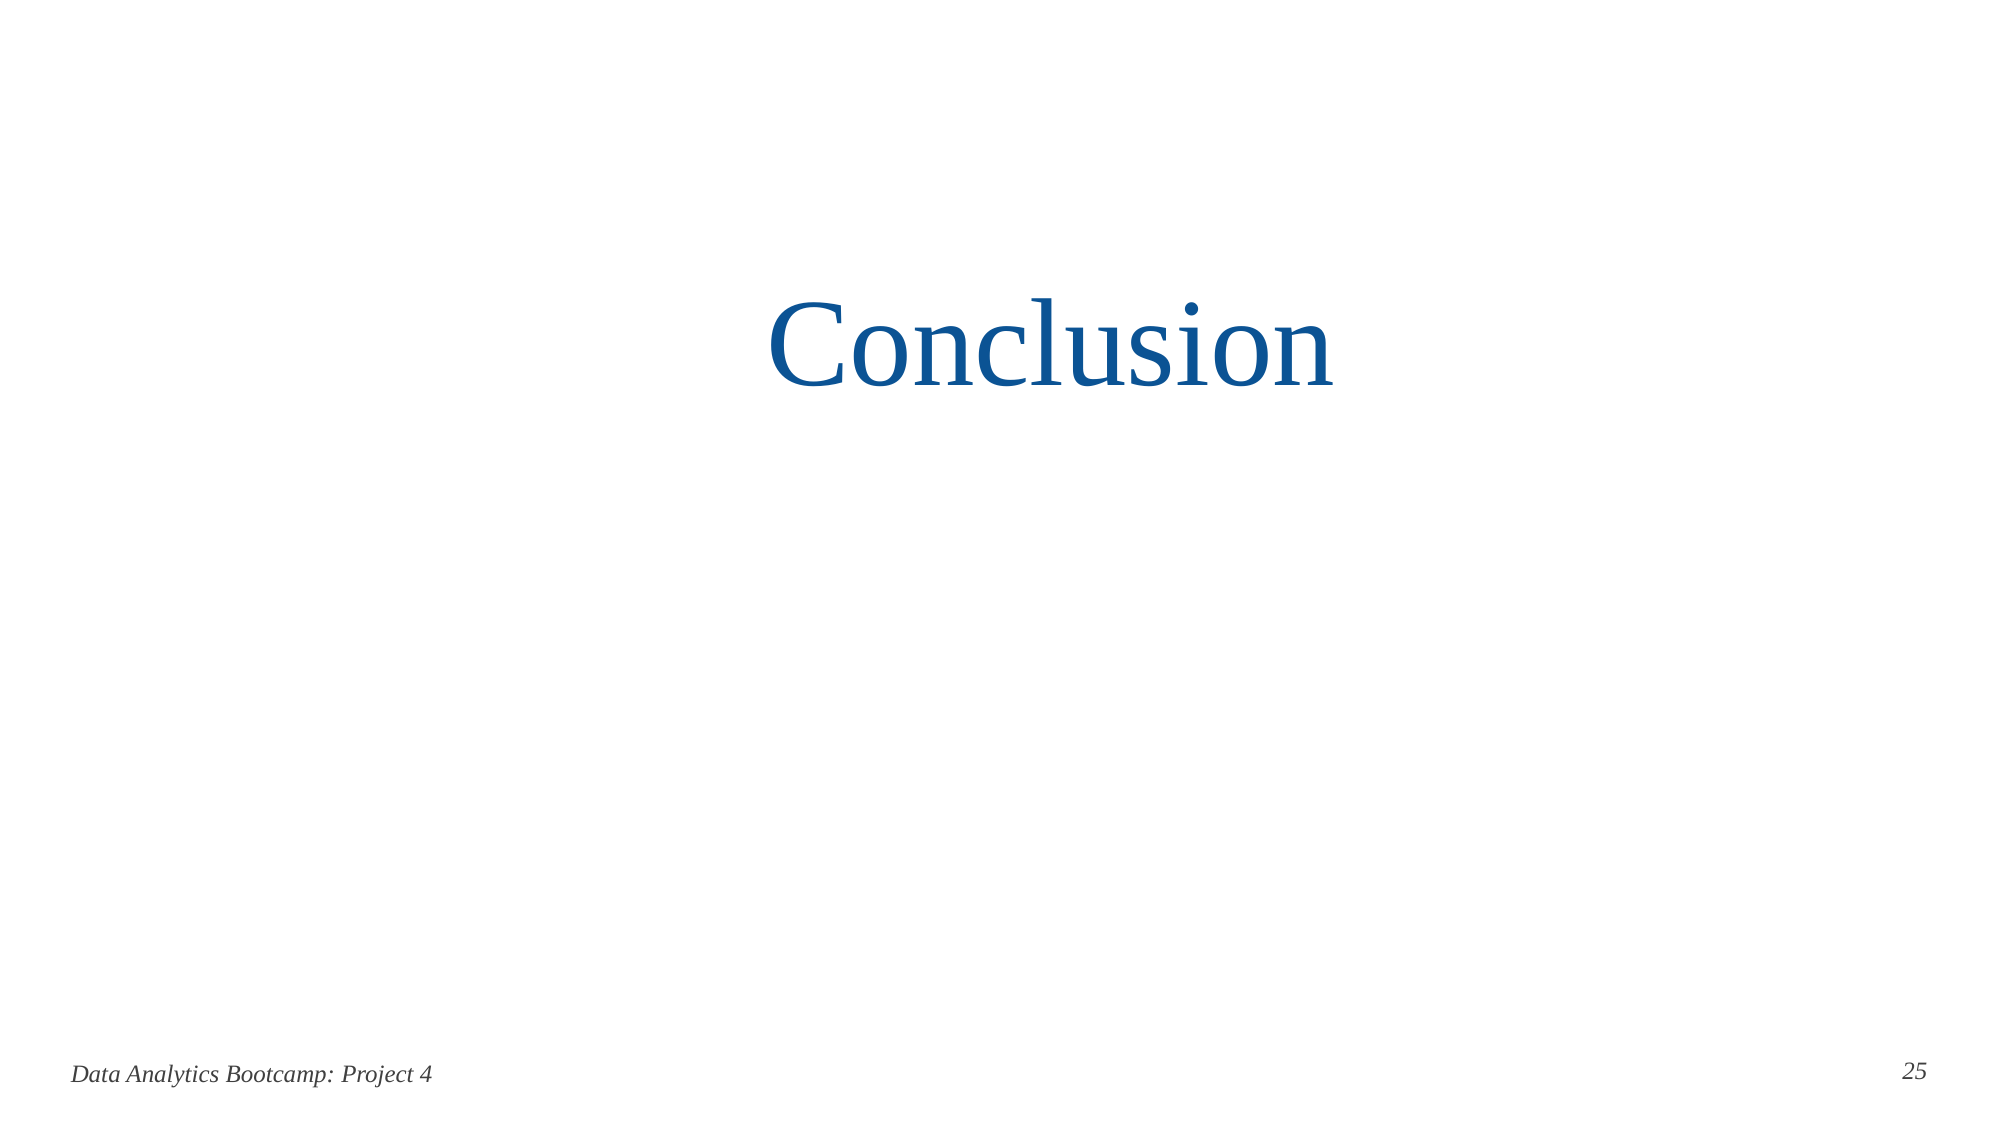

Conclusion
 25
Data Analytics Bootcamp: Project 4
26